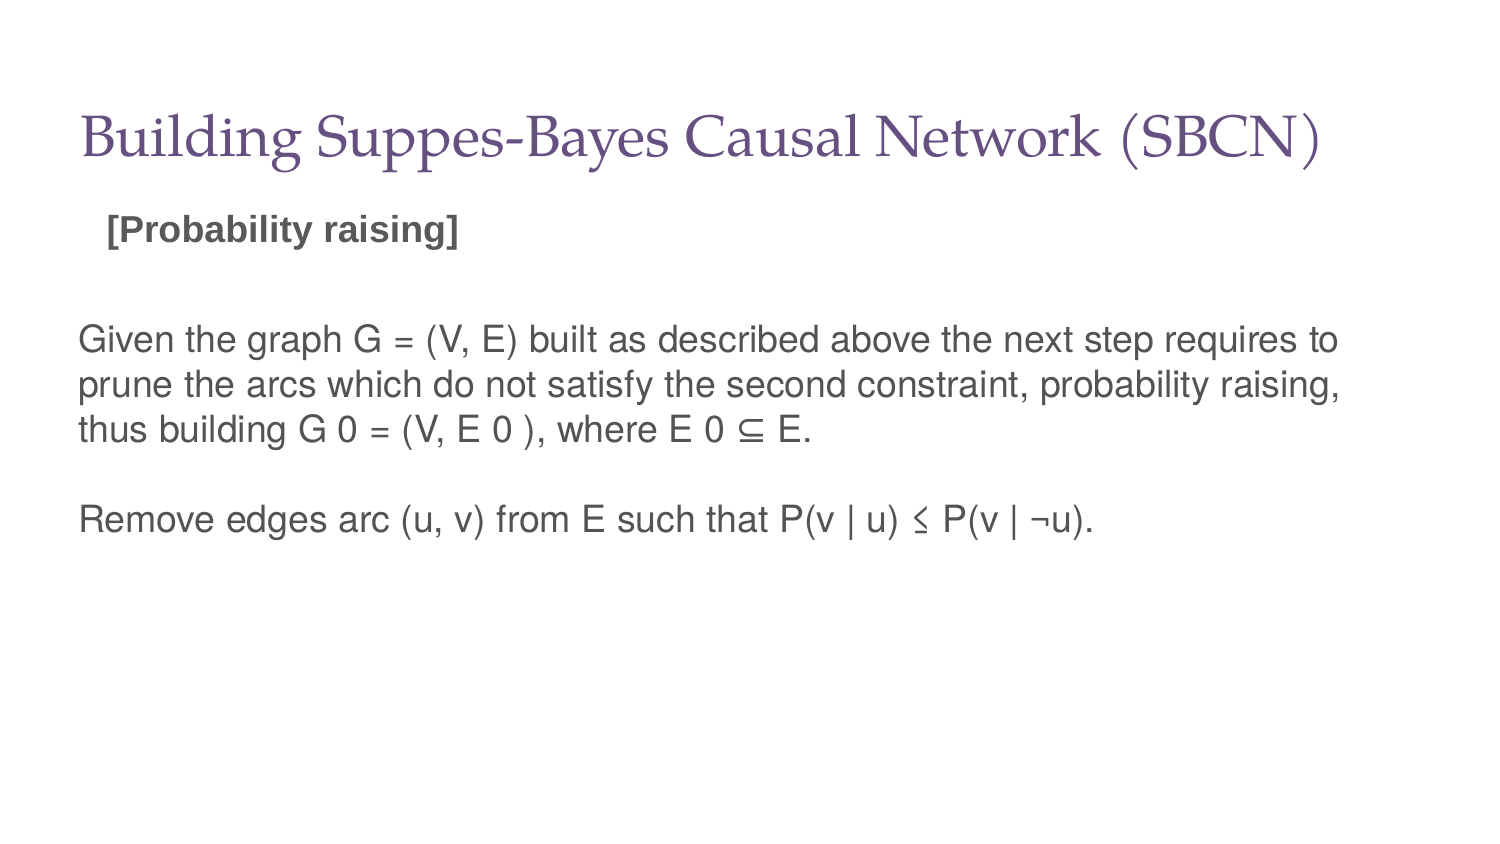

# Building Suppes-Bayes Causal Network (SBCN)

[Probability raising]
Given the graph G = (V, E) built as described above the next step requires to prune the arcs which do not satisfy the second constraint, probability raising, thus building G 0 = (V, E 0 ), where E 0 ⊆ E.

Remove edges arc (u, v) from E such that P(v | u) ≤ P(v | ¬u).